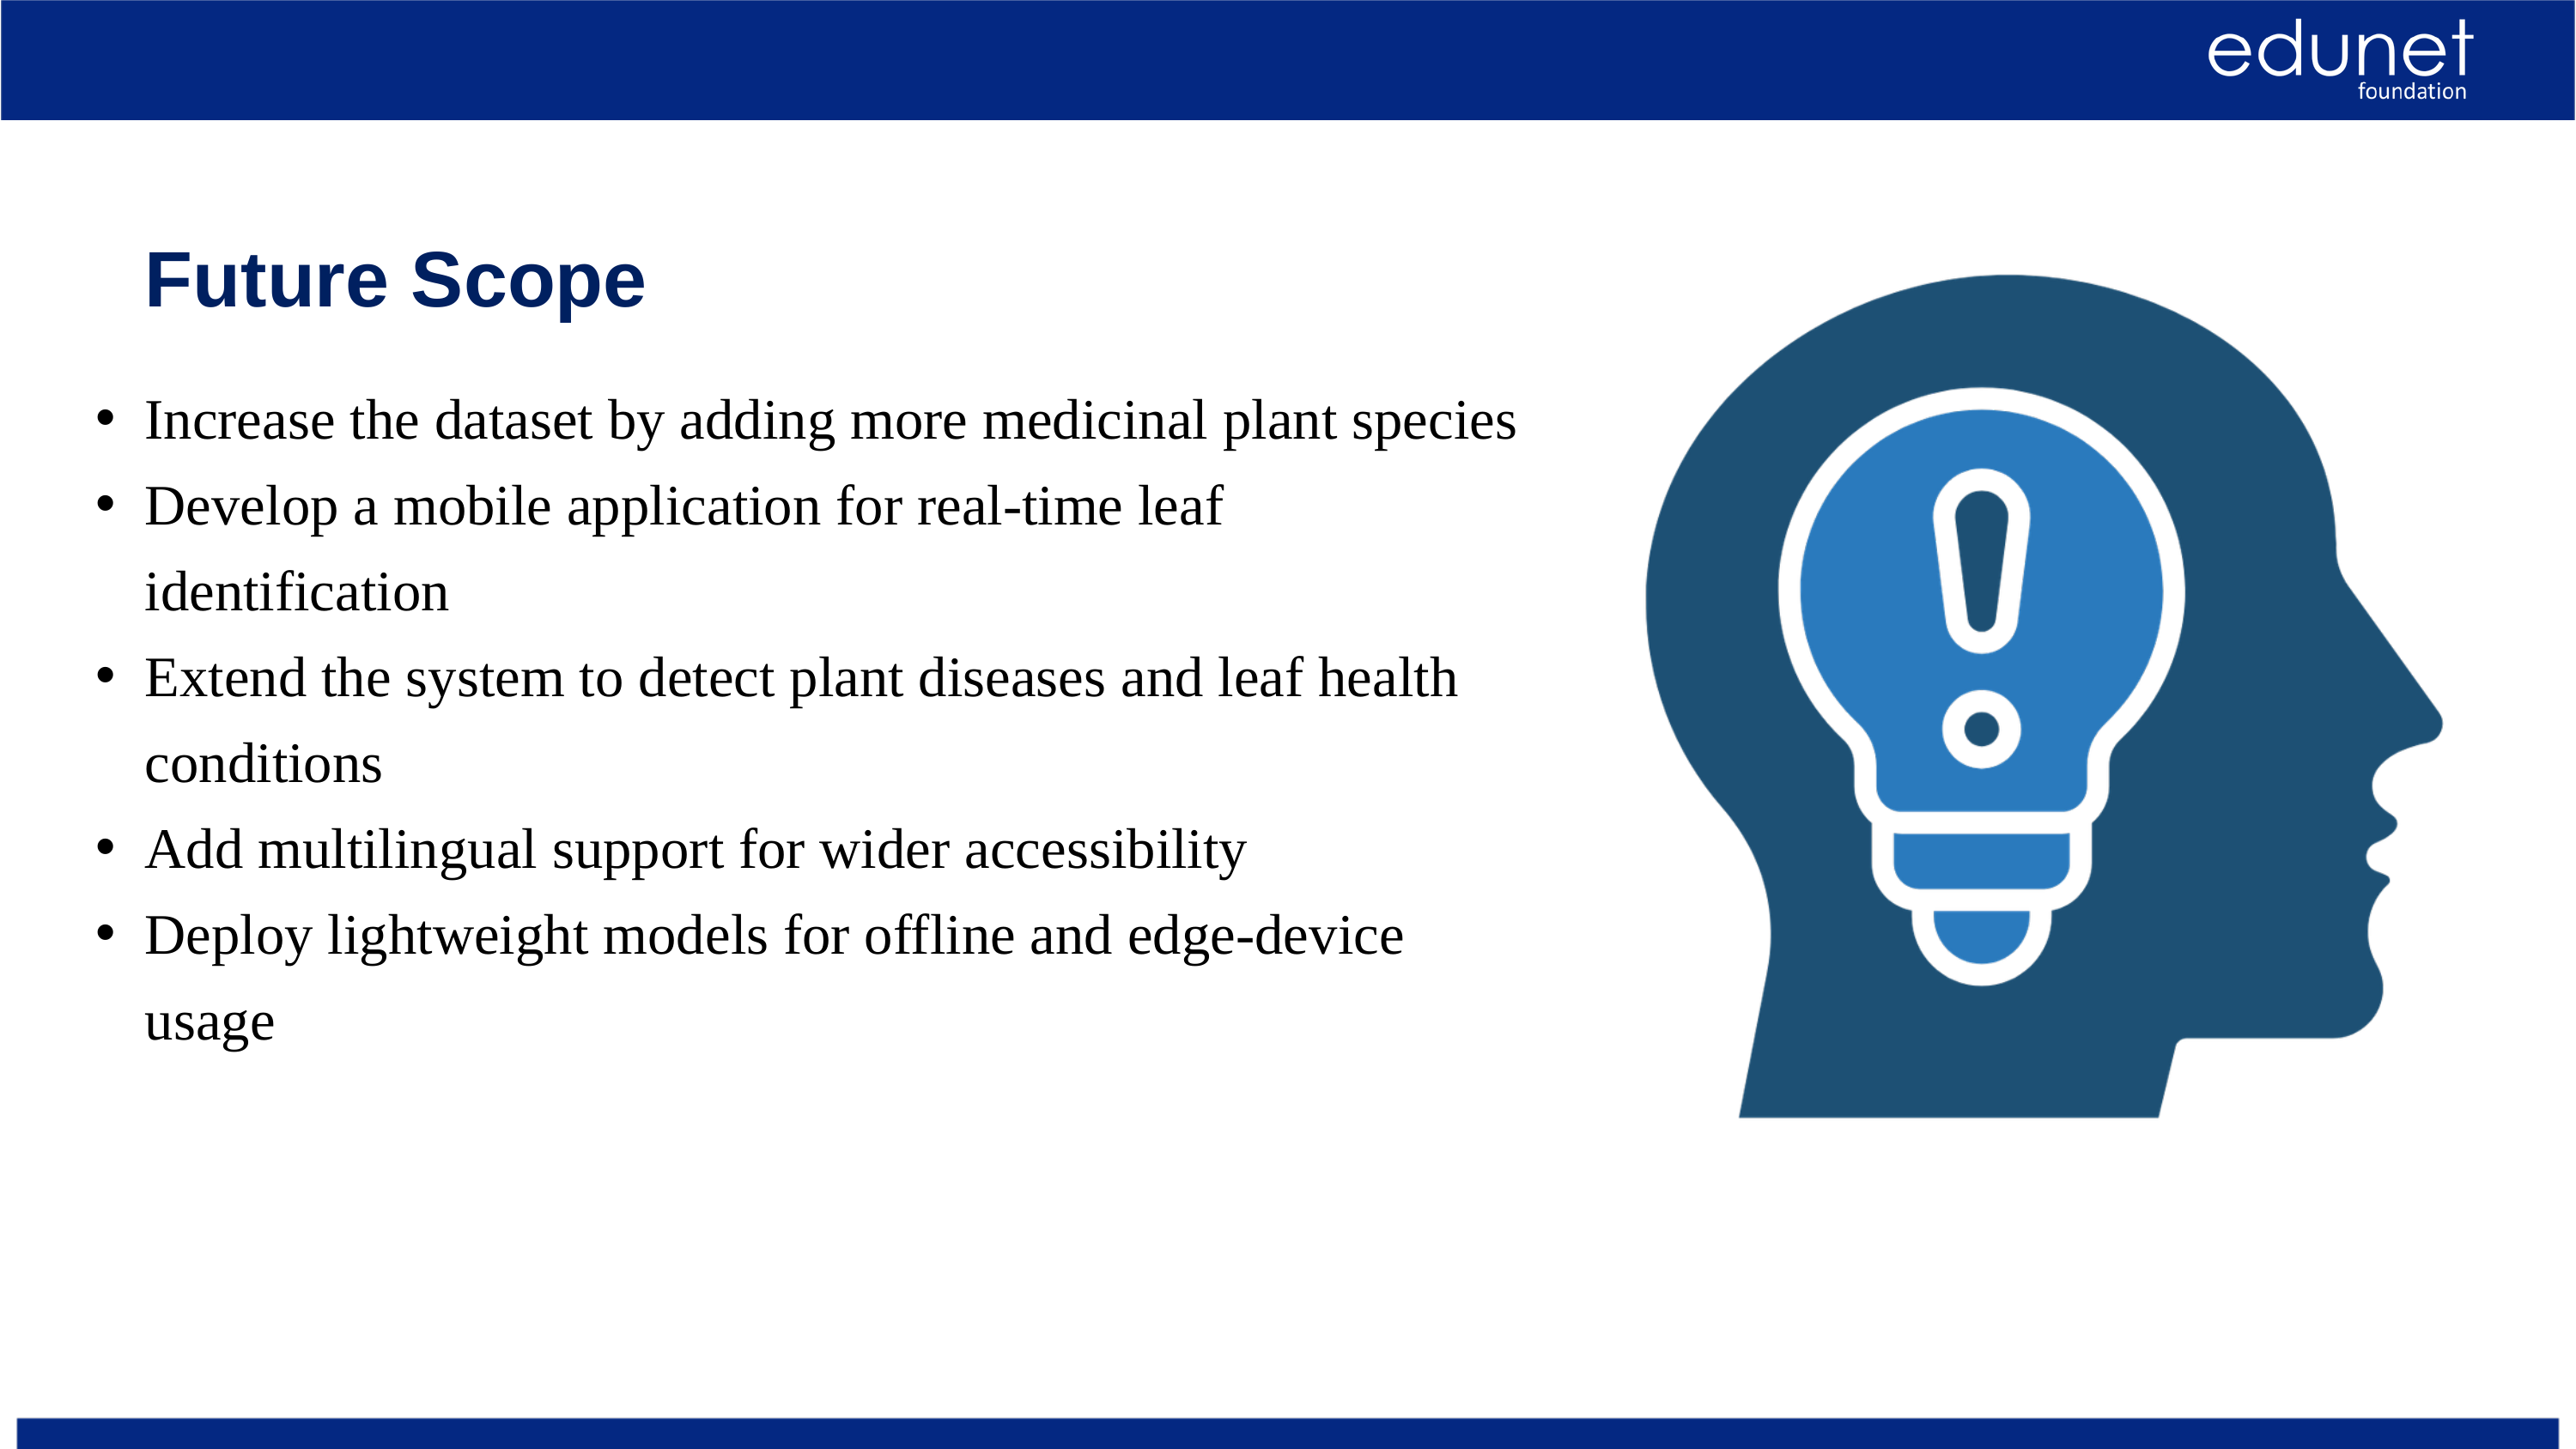

Future Scope
Increase the dataset by adding more medicinal plant species
Develop a mobile application for real-time leaf identification
Extend the system to detect plant diseases and leaf health conditions
Add multilingual support for wider accessibility
Deploy lightweight models for offline and edge-device usage